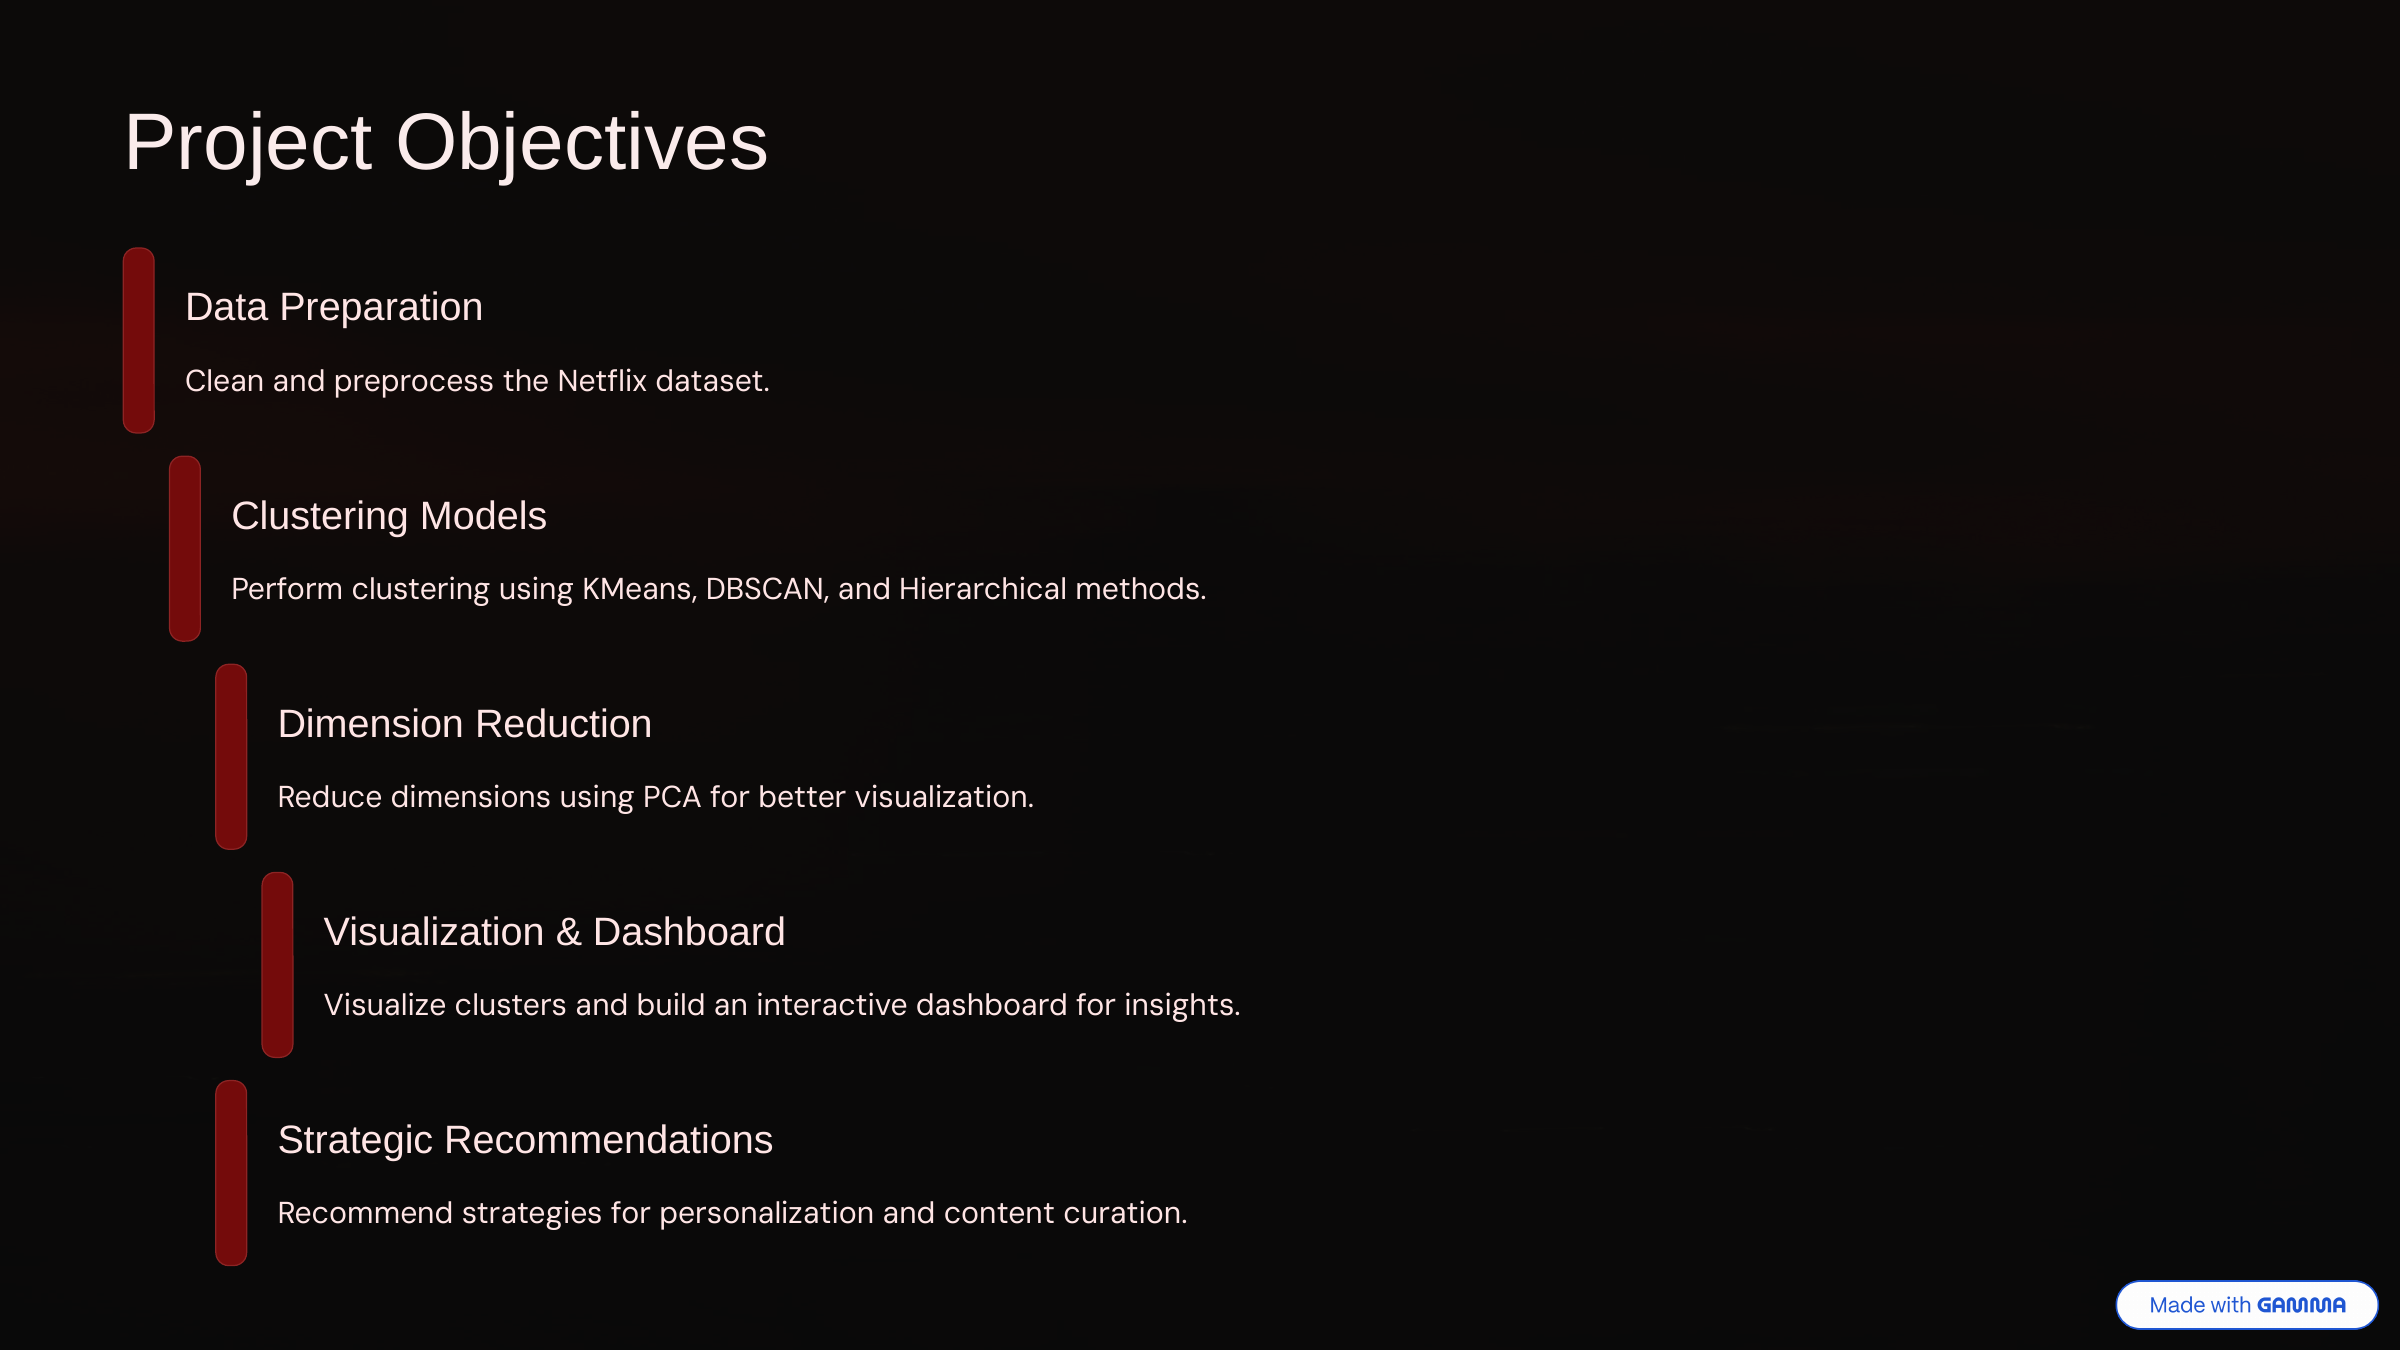

Project Objectives

Data Preparation
Clean and preprocess the Netflix dataset.

Clustering Models
Perform clustering using KMeans, DBSCAN, and Hierarchical methods.

Dimension Reduction
Reduce dimensions using PCA for better visualization.

Visualization & Dashboard
Visualize clusters and build an interactive dashboard for insights.

Strategic Recommendations
Recommend strategies for personalization and content curation.